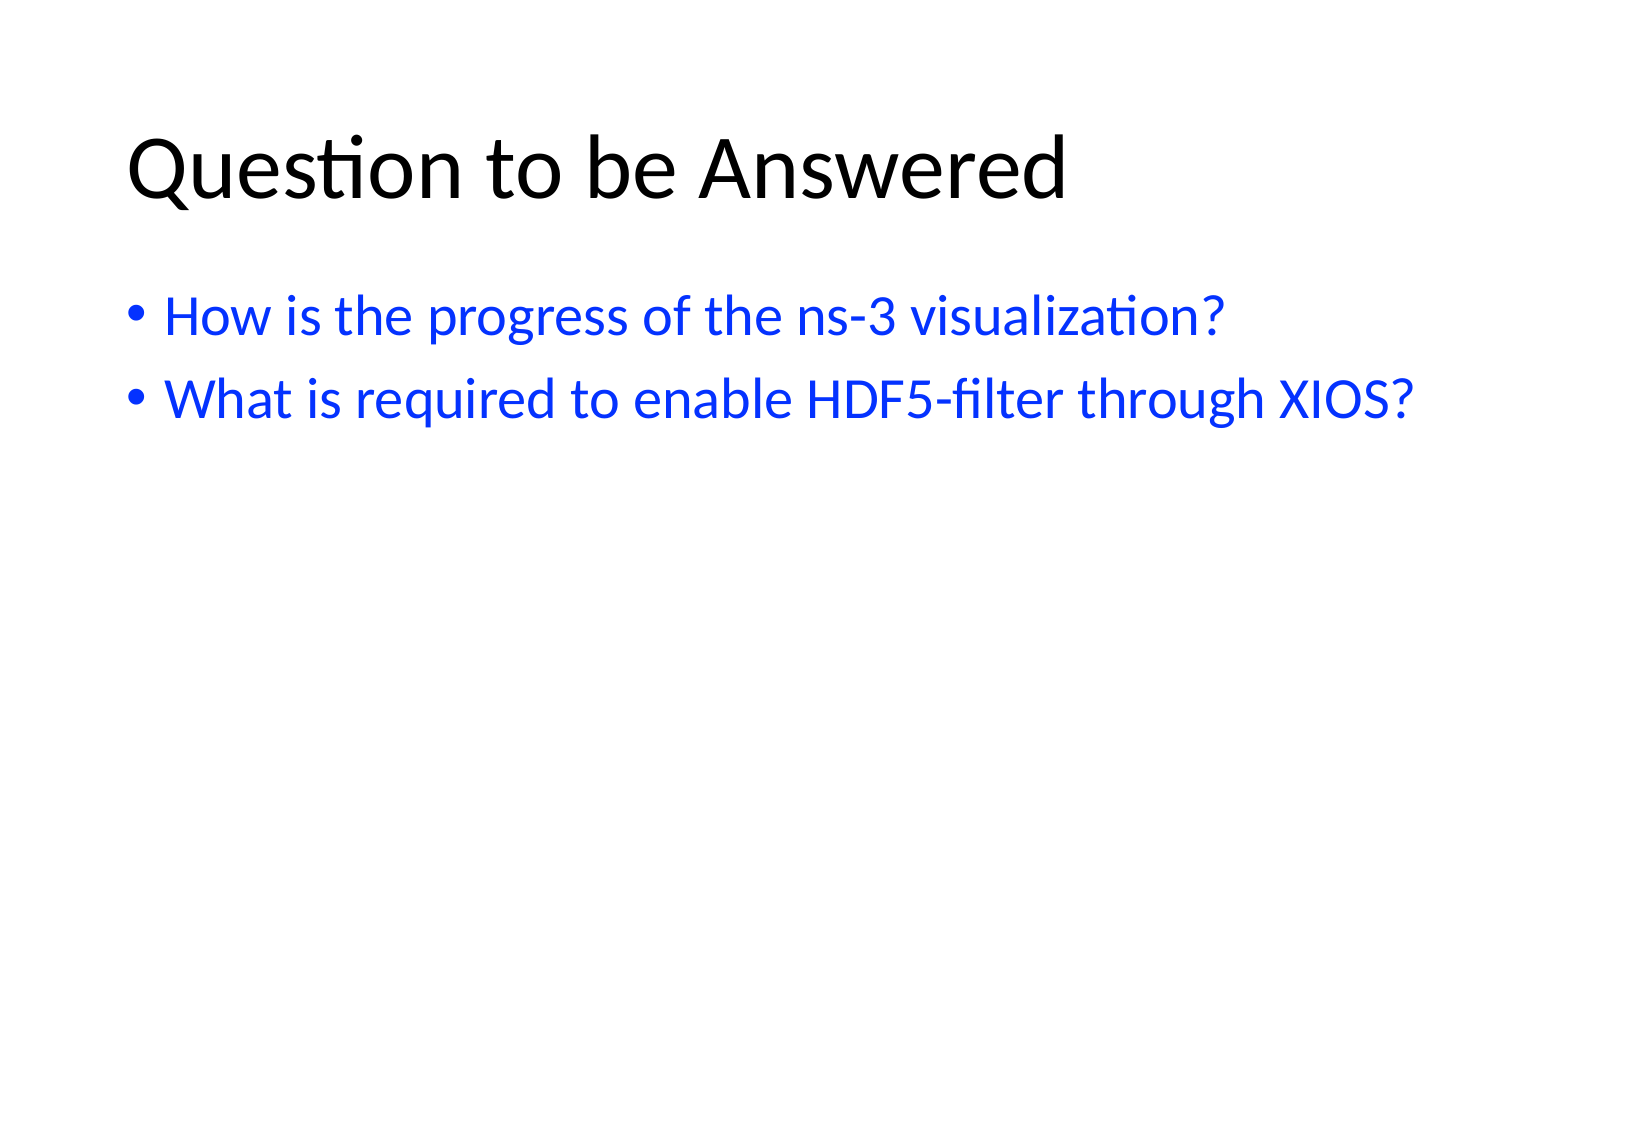

# Question to be Answered
How is the progress of the ns-3 visualization?
What is required to enable HDF5-filter through XIOS?